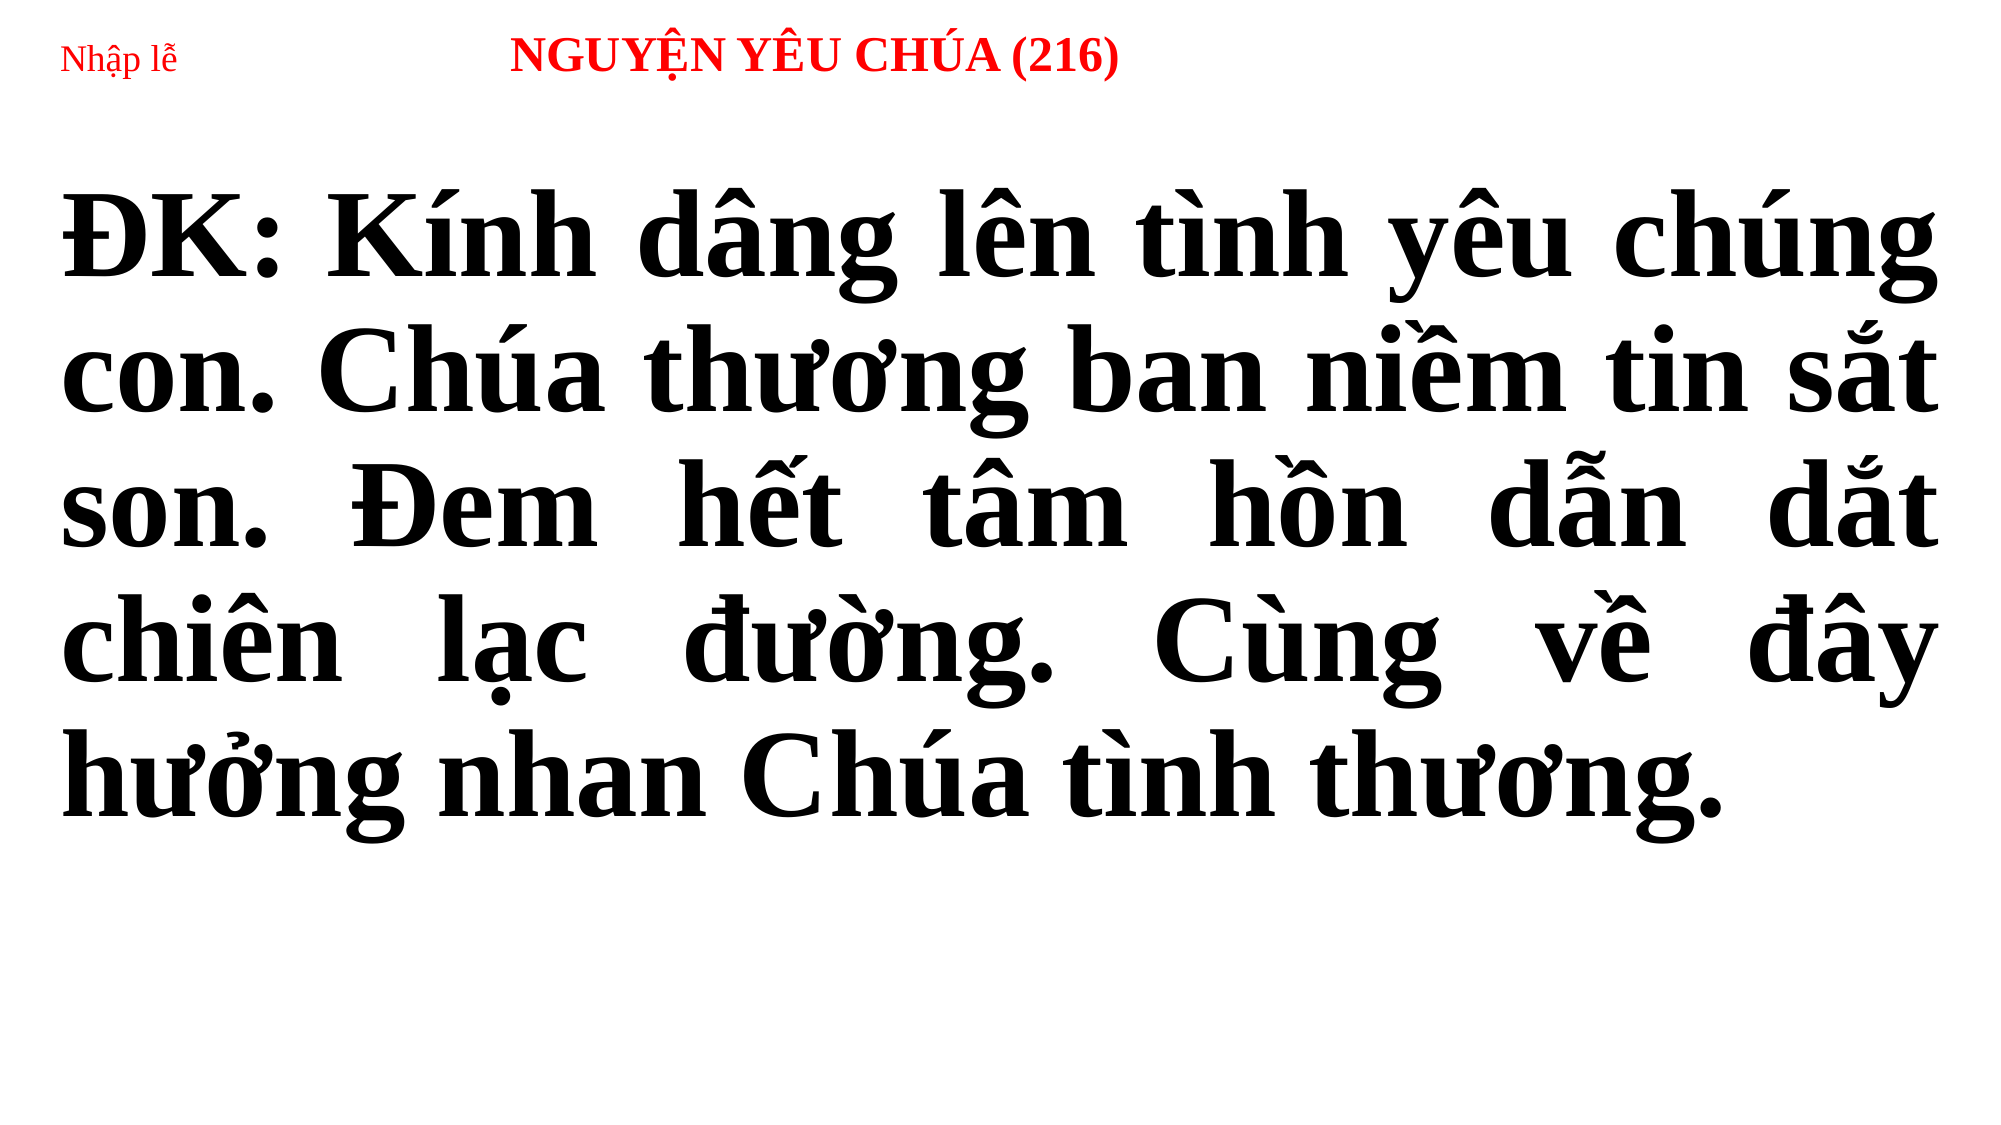

# Nhập lễ                             	NGUYỆN YÊU CHÚA (216)
ĐK: Kính dâng lên tình yêu chúng con. Chúa thương ban niềm tin sắt son. Đem hết tâm hồn dẫn dắt chiên lạc đường. Cùng về đây hưởng nhan Chúa tình thương.